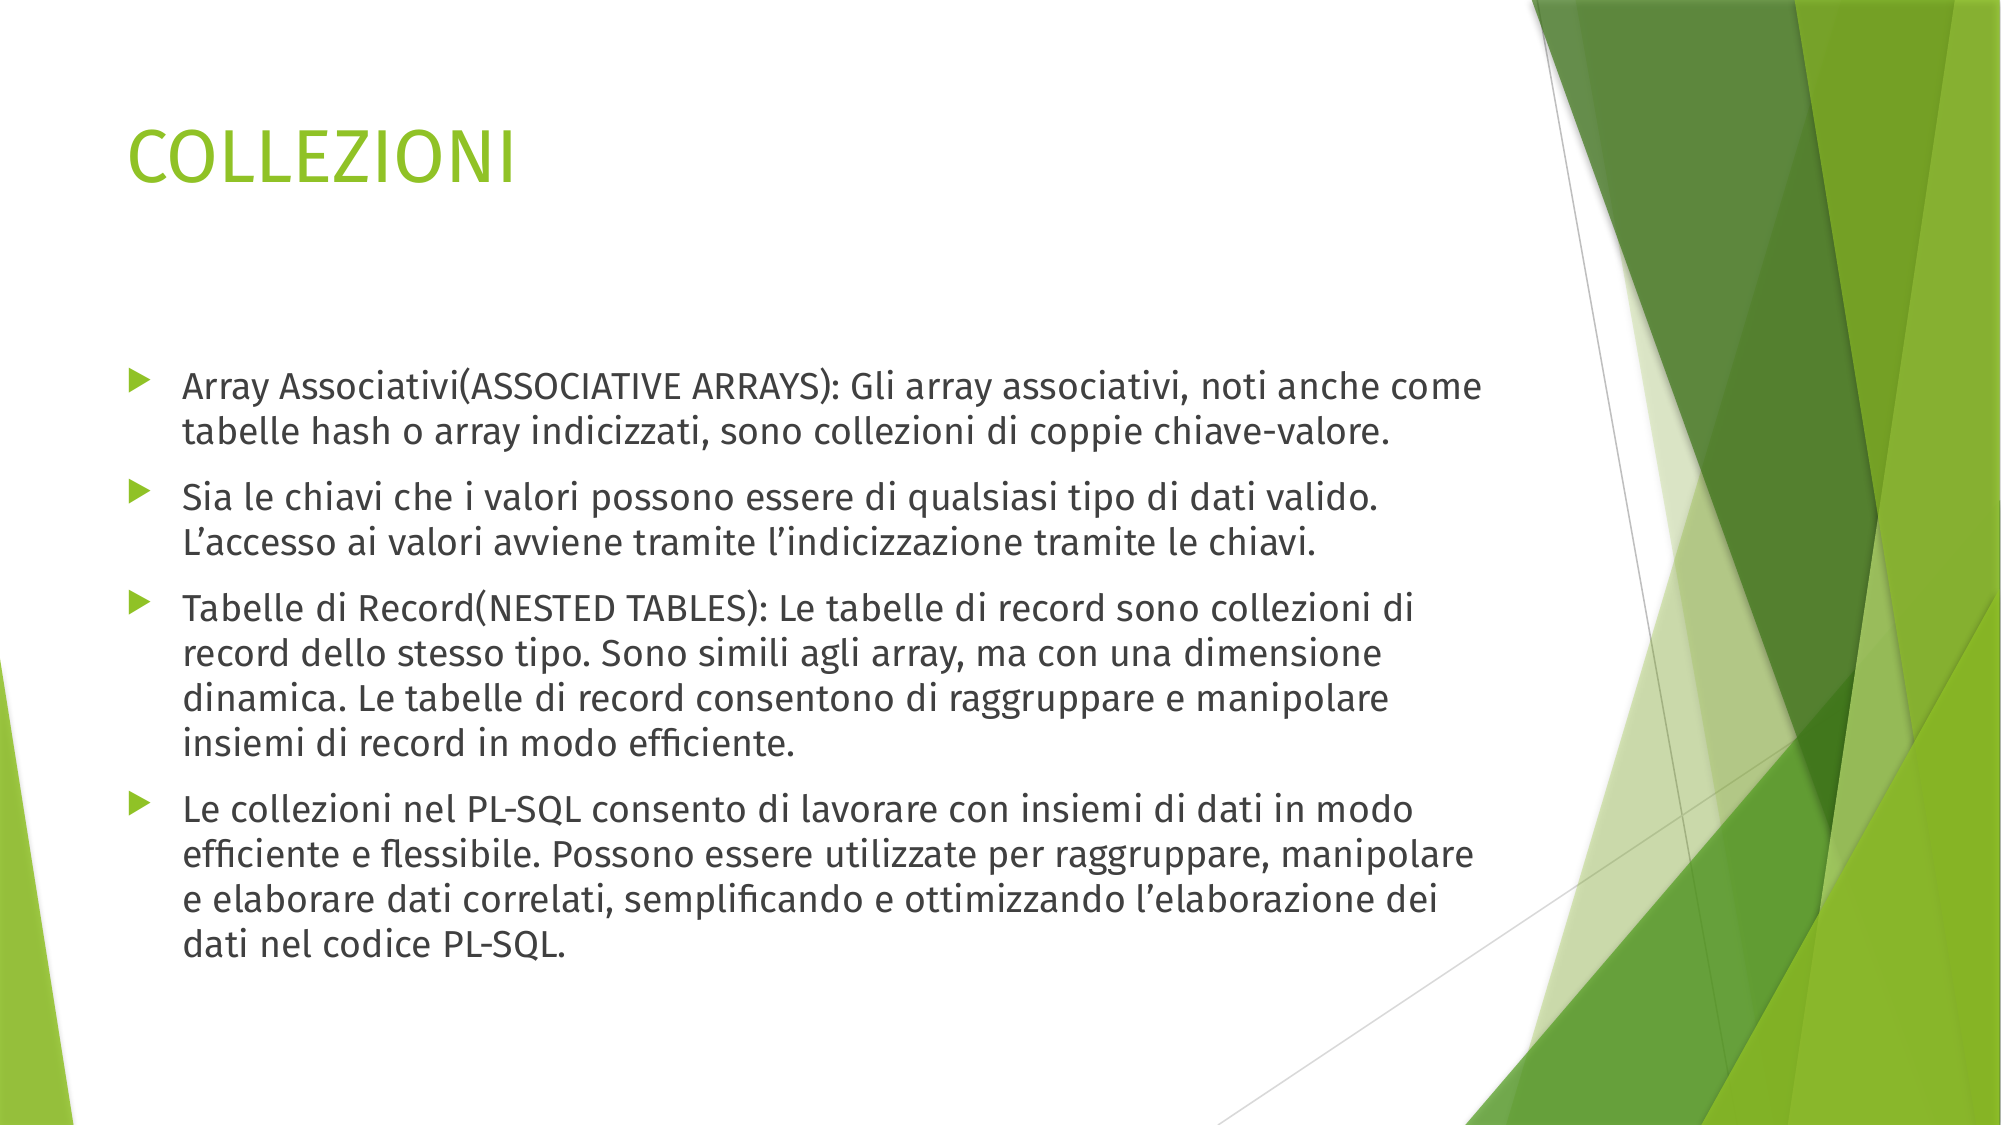

# COLLEZIONI
Array Associativi(ASSOCIATIVE ARRAYS): Gli array associativi, noti anche come tabelle hash o array indicizzati, sono collezioni di coppie chiave-valore.
Sia le chiavi che i valori possono essere di qualsiasi tipo di dati valido. L’accesso ai valori avviene tramite l’indicizzazione tramite le chiavi.
Tabelle di Record(NESTED TABLES): Le tabelle di record sono collezioni di record dello stesso tipo. Sono simili agli array, ma con una dimensione dinamica. Le tabelle di record consentono di raggruppare e manipolare insiemi di record in modo efficiente.
Le collezioni nel PL-SQL consento di lavorare con insiemi di dati in modo efficiente e flessibile. Possono essere utilizzate per raggruppare, manipolare e elaborare dati correlati, semplificando e ottimizzando l’elaborazione dei dati nel codice PL-SQL.